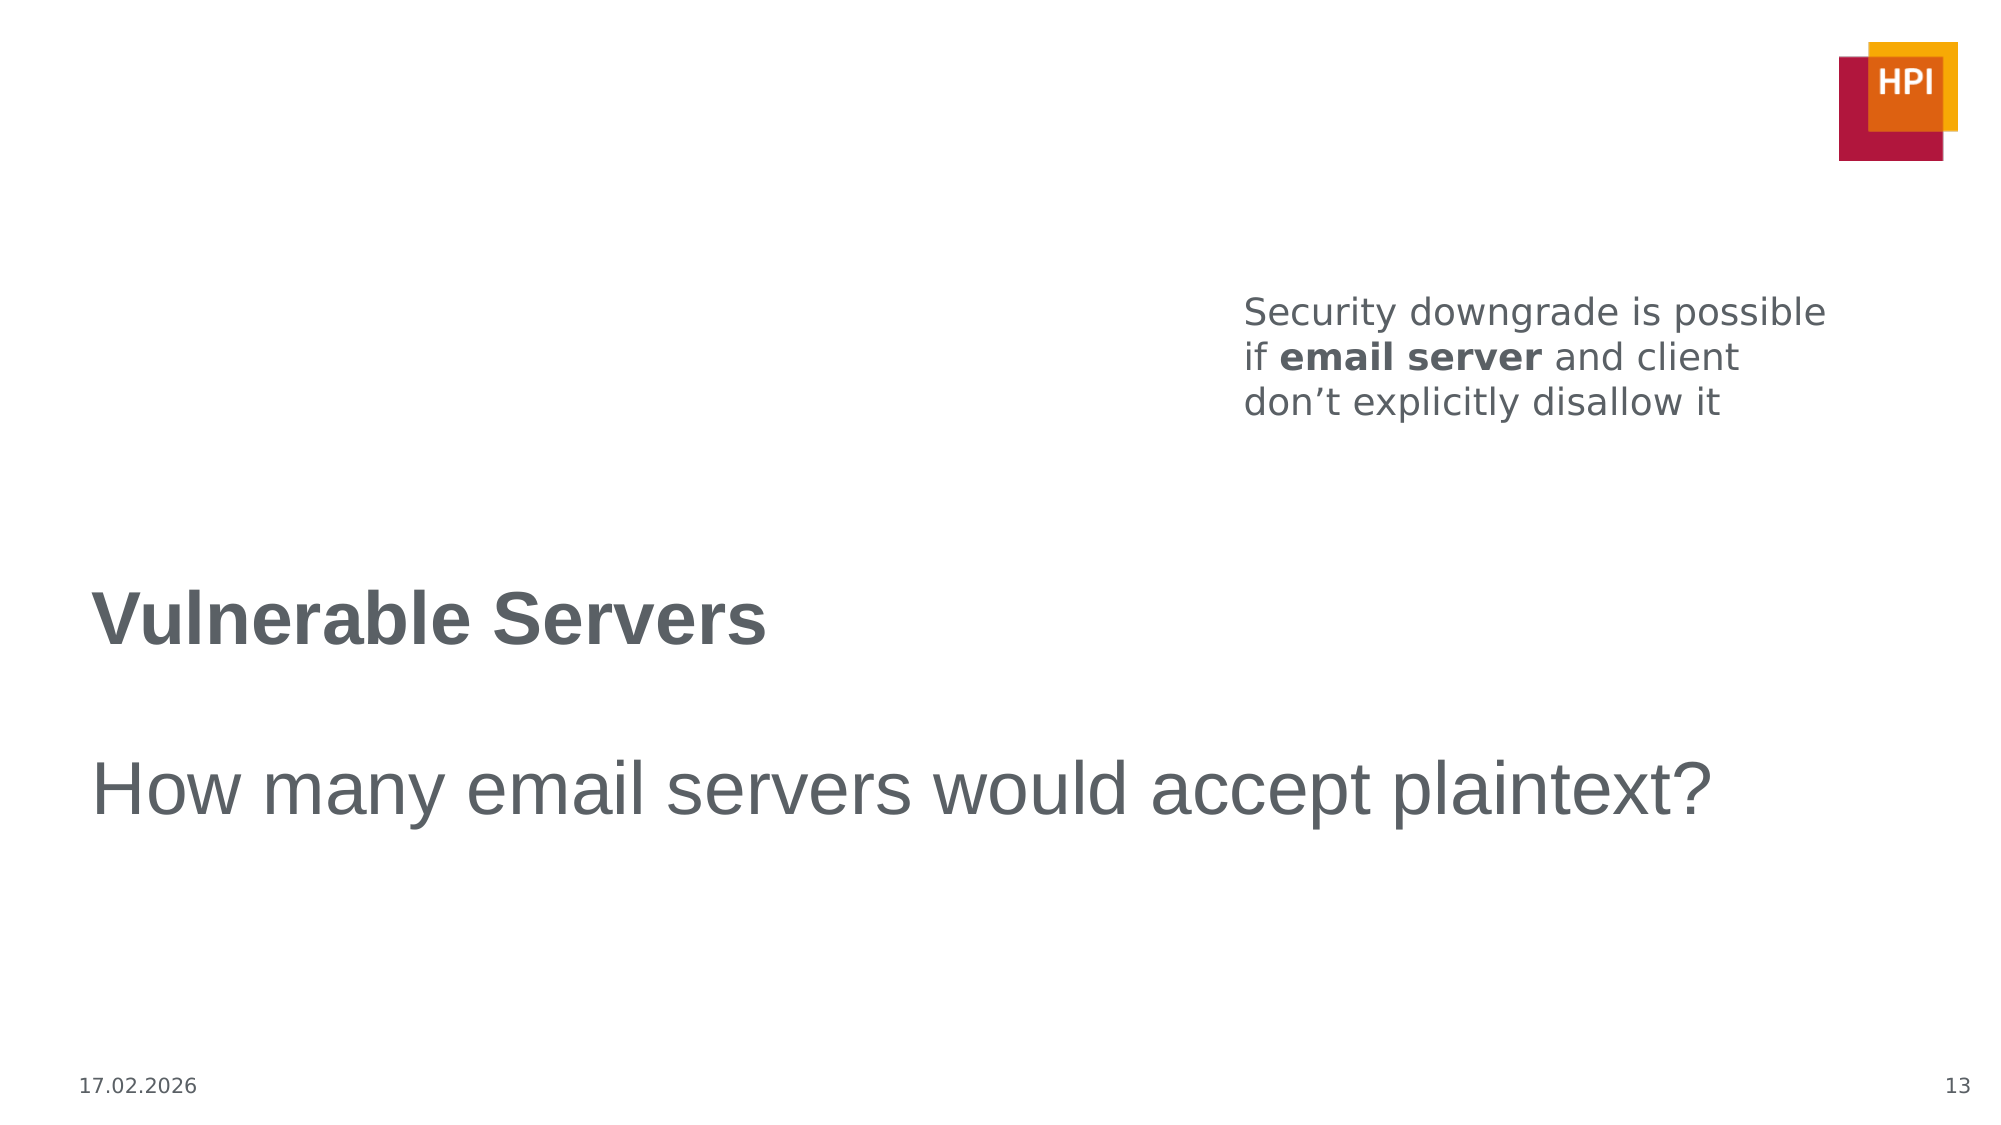

Security downgrade is possible if email server and client don’t explicitly disallow it
Vulnerable Servers

How many email servers would accept plaintext?

13
17.02.2026